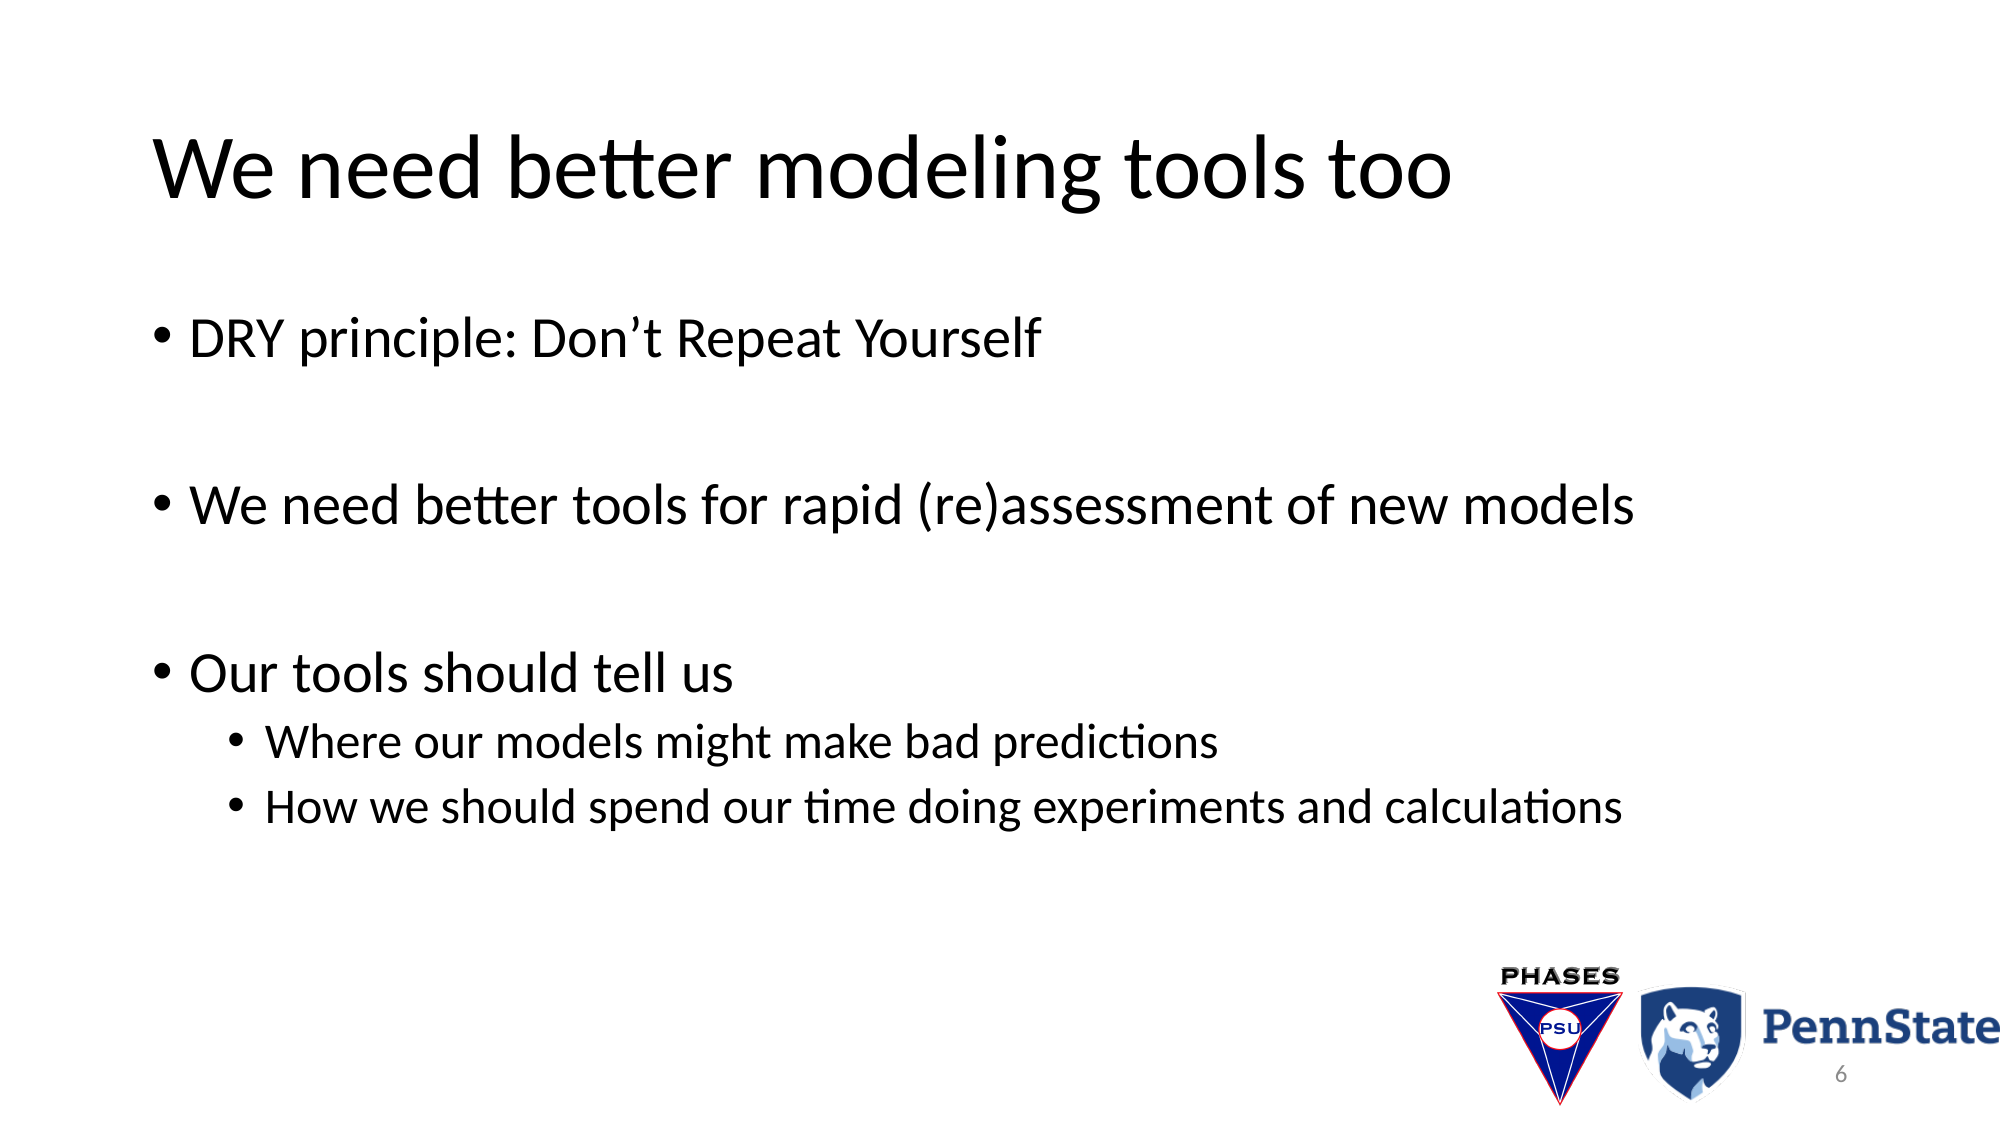

# We need better modeling tools too
DRY principle: Don’t Repeat Yourself

We need better tools for rapid (re)assessment of new models

Our tools should tell us
Where our models might make bad predictions
How we should spend our time doing experiments and calculations

6